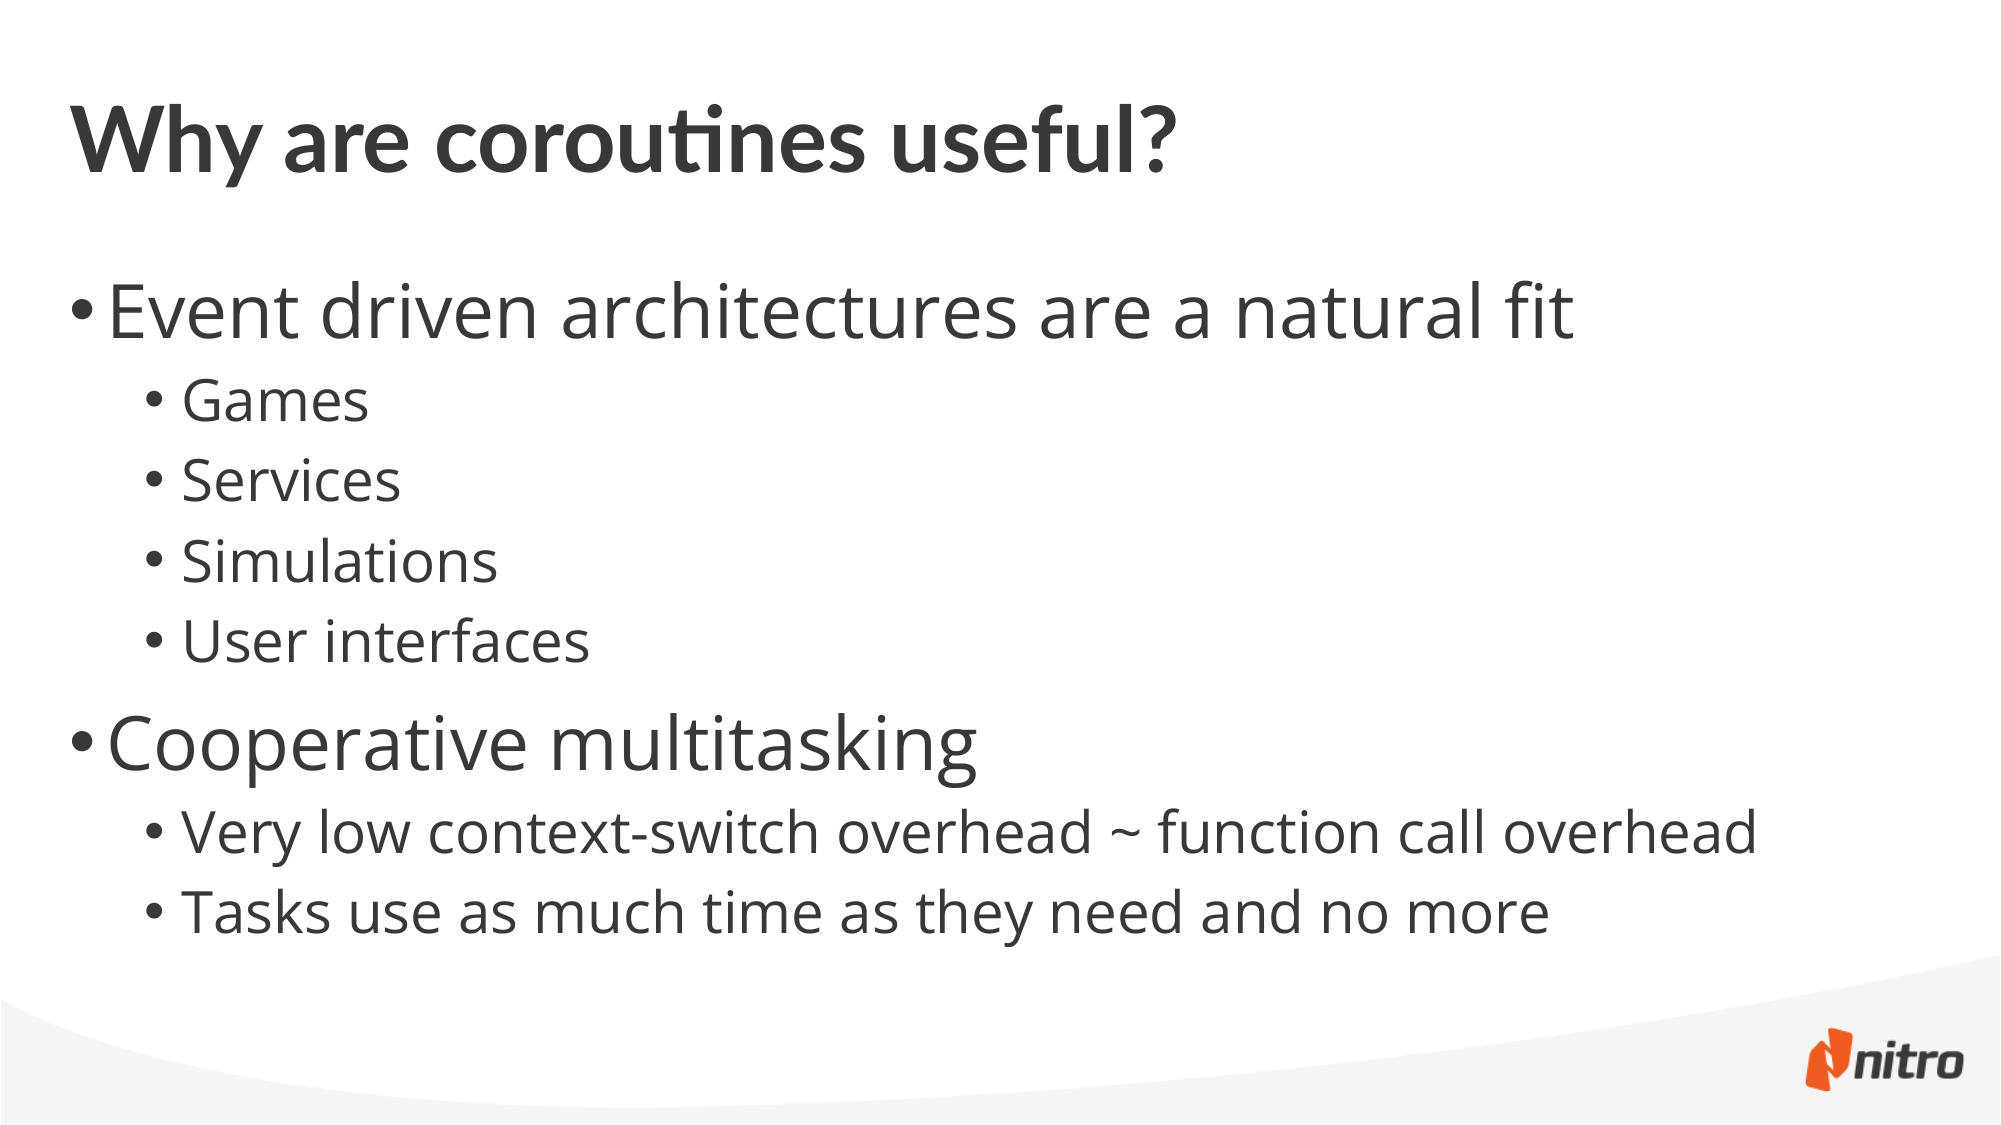

# Why are coroutines useful?
Event driven architectures are a natural fit
Games
Services
Simulations
User interfaces
Cooperative multitasking
Very low context-switch overhead ~ function call overhead
Tasks use as much time as they need and no more